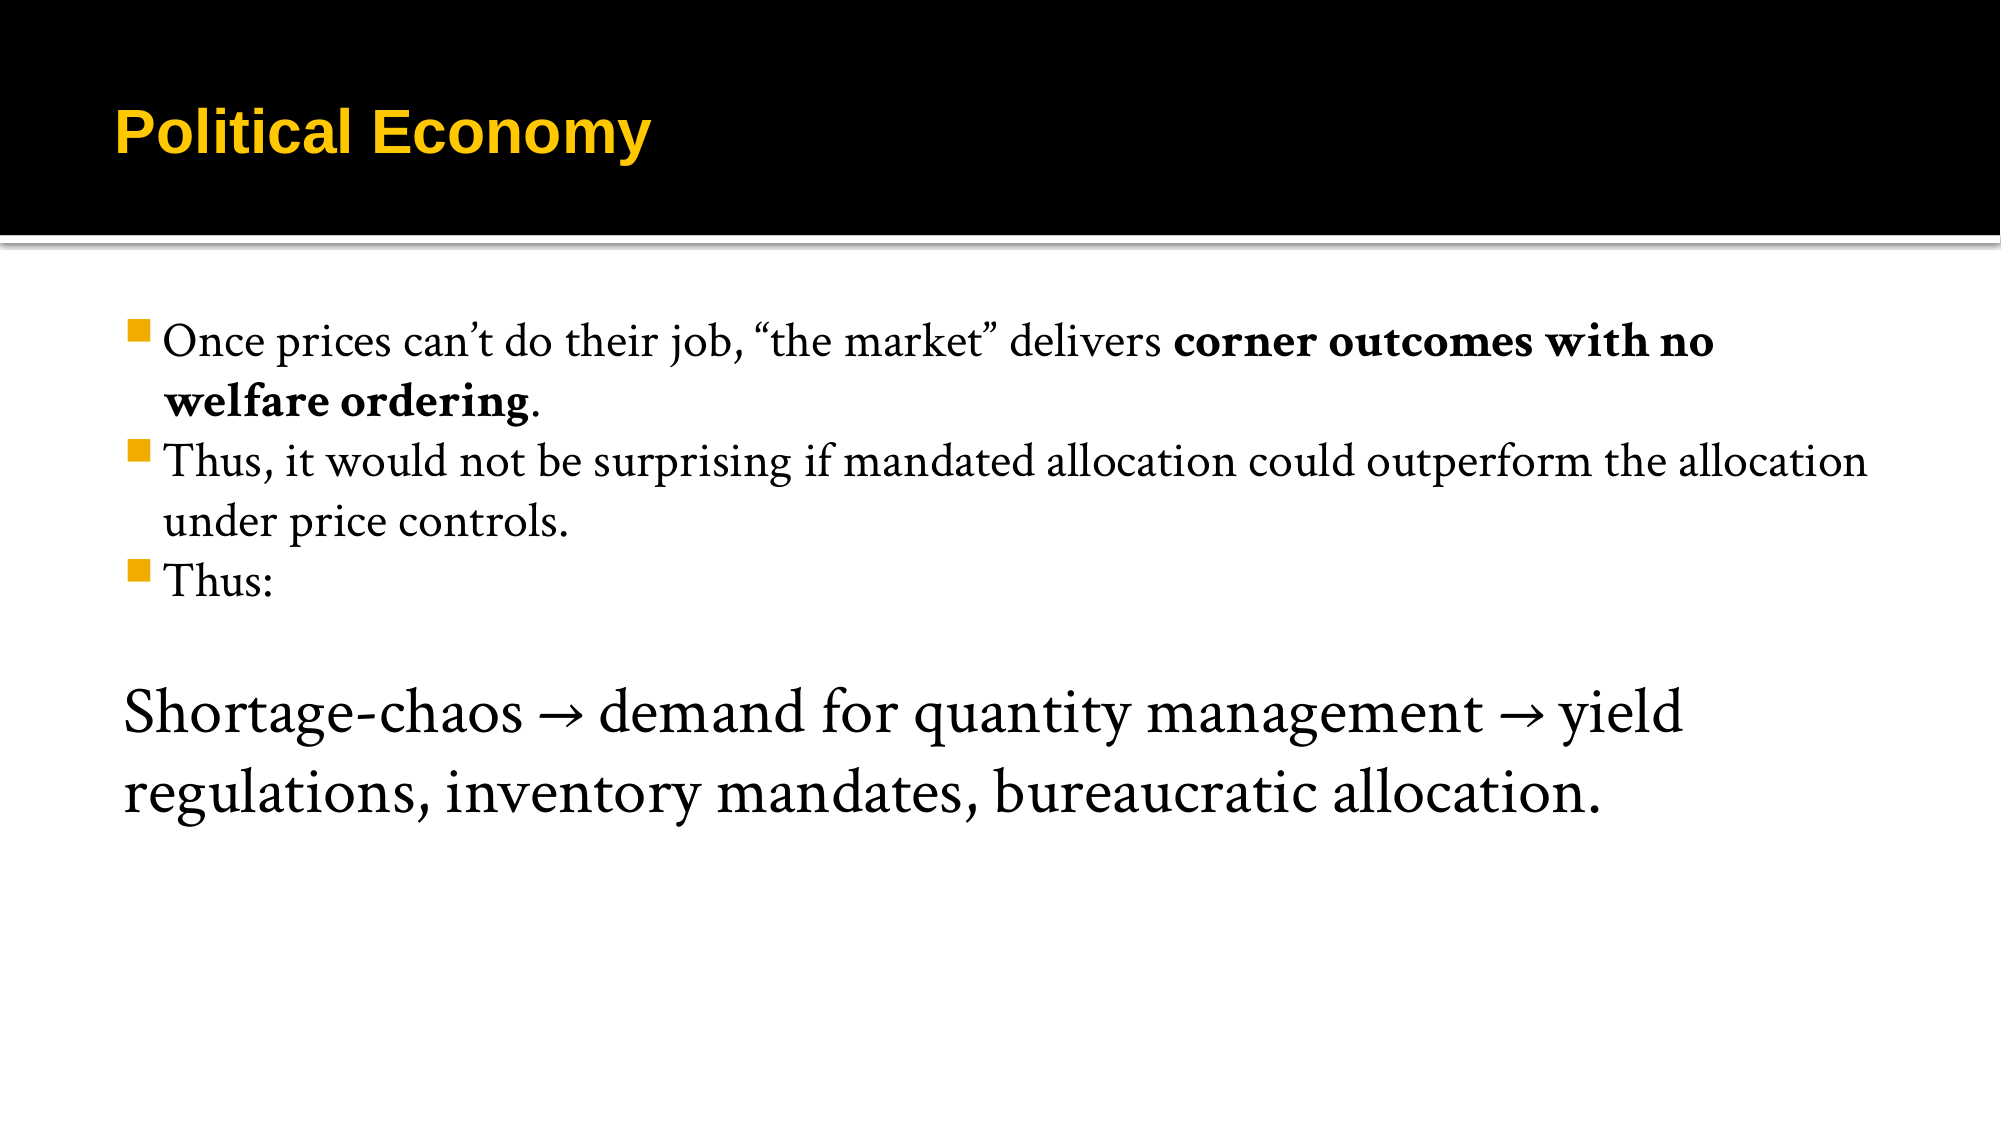

# Political Economy
Once prices can’t do their job, “the market” delivers corner outcomes with no welfare ordering.
Thus, it would not be surprising if mandated allocation could outperform the allocation under price controls.
Thus:

Shortage-chaos → demand for quantity management → yield regulations, inventory mandates, bureaucratic allocation.